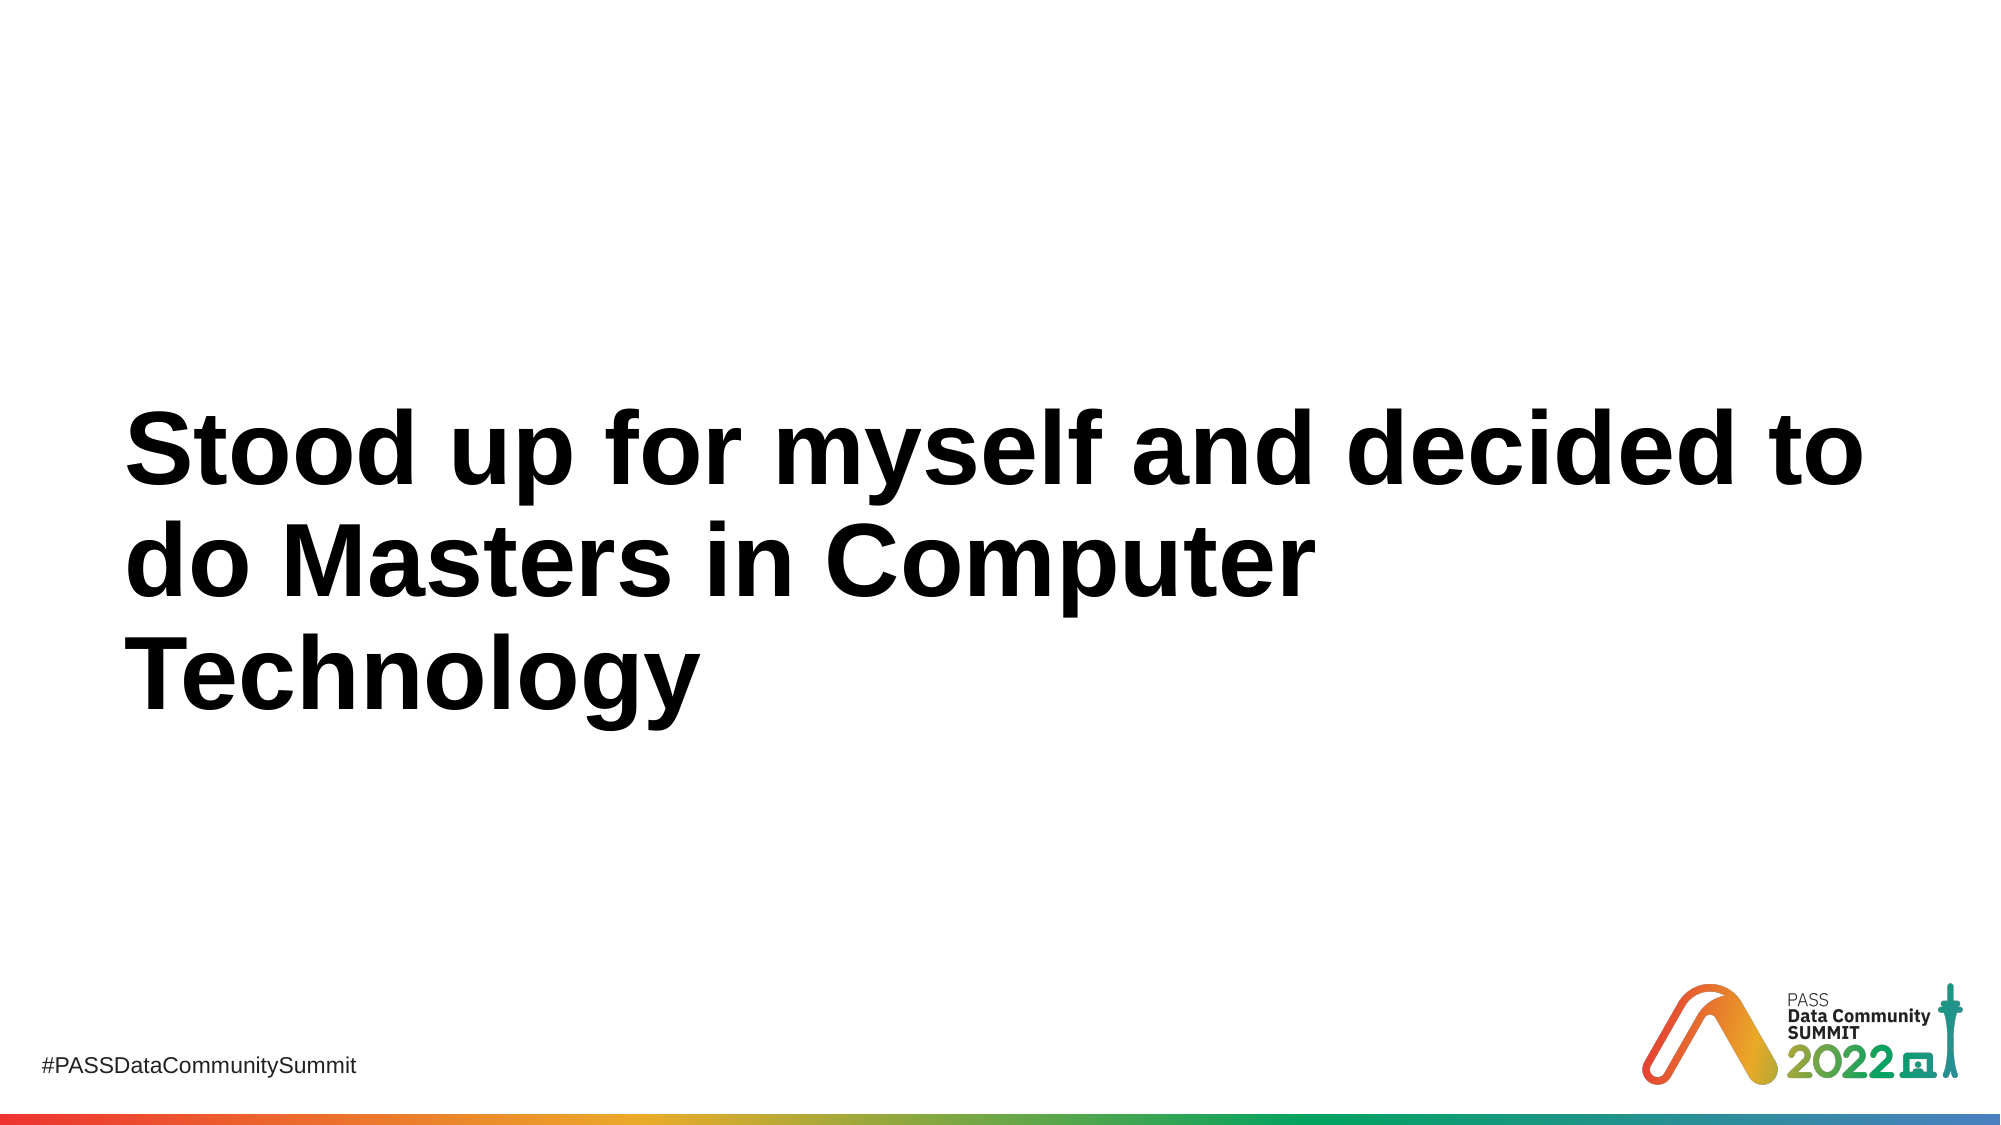

# Stood up for myself and decided to do Masters in Computer Technology